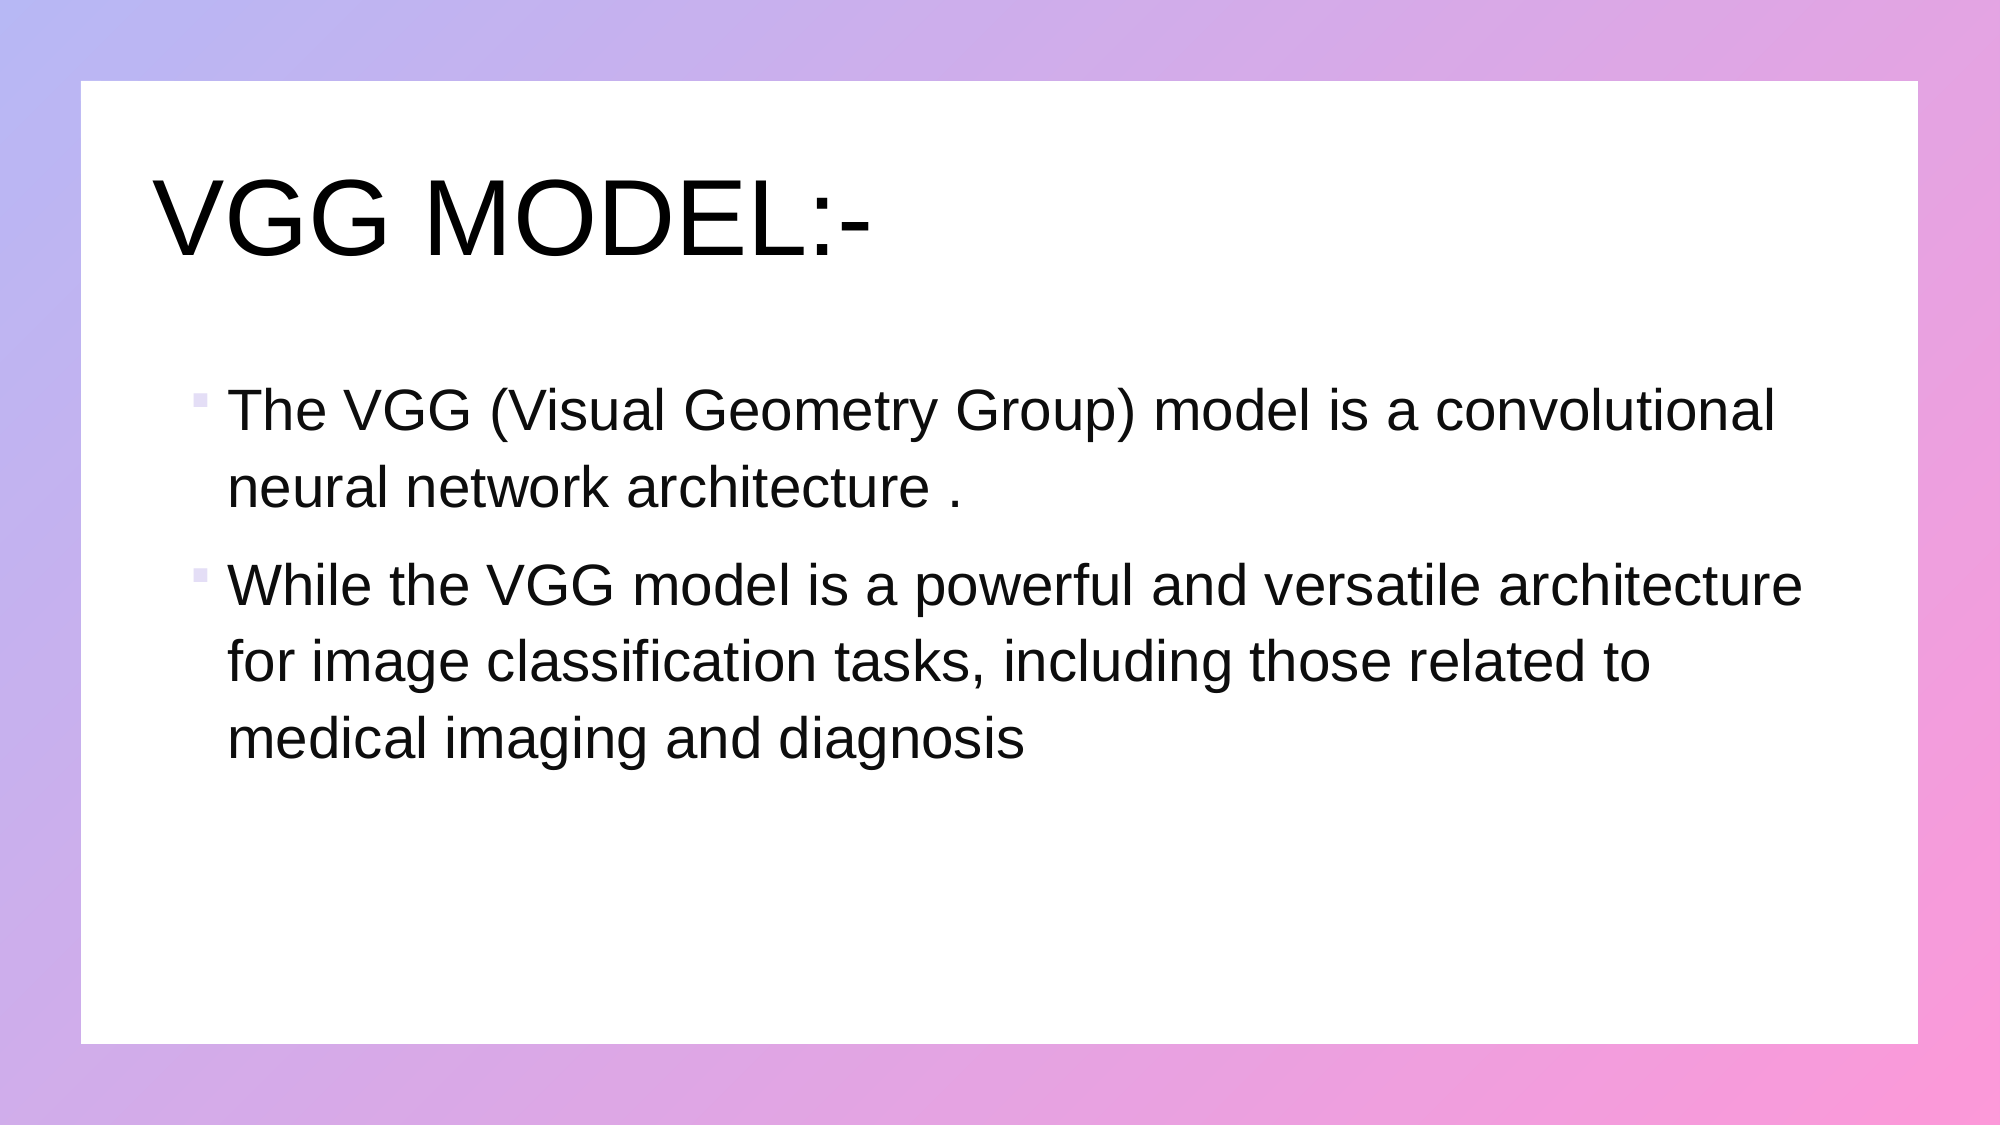

# VGG MODEL:-
The VGG (Visual Geometry Group) model is a convolutional neural network architecture .
While the VGG model is a powerful and versatile architecture for image classification tasks, including those related to medical imaging and diagnosis